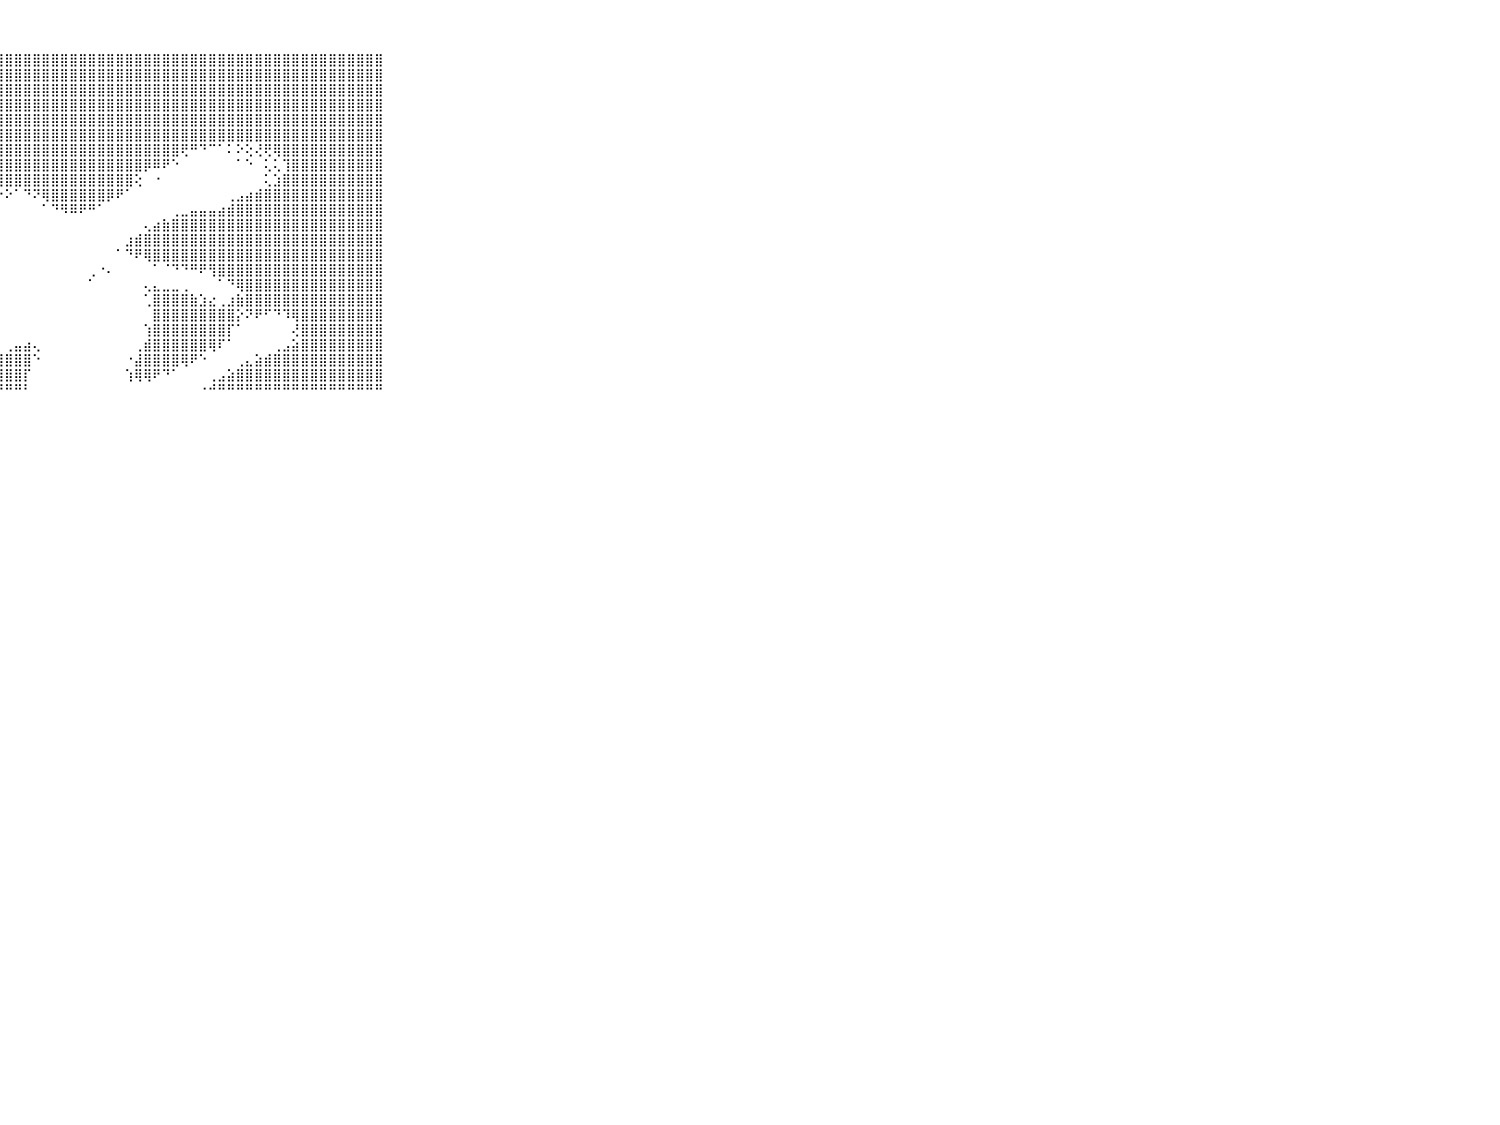

⠀⠀⠀⠀⠀⠀⠀⠀⠀⠀⠀⣿⣿⣿⣿⣿⣿⣿⣿⣿⣿⣿⣿⣿⣿⣿⣿⣿⣿⣿⣿⣿⣿⣿⣿⣿⣿⣿⣿⣿⣿⣿⣿⣿⣿⣿⣿⣿⣿⣿⣿⣿⣿⣿⣿⣿⣿⣿⣿⣿⣿⣿⣿⣿⣿⣿⣿⣿⣿⠀⠀⠀⠀⠀⠀⠀⠀⠀⠀⠀⠀
⠀⠀⠀⠀⠀⠀⠀⠀⠀⠀⠀⣿⣿⣿⣿⣿⣿⣿⣿⣿⣿⣿⣿⣿⣿⣿⣿⣿⣿⣿⣿⣿⣿⣿⣿⣿⣿⣿⣿⣿⣿⣿⣿⣿⣿⣿⣿⣿⣿⣿⣿⣿⣿⣿⣿⣿⣿⣿⣿⣿⣿⣿⣿⣿⣿⣿⣿⣿⣿⠀⠀⠀⠀⠀⠀⠀⠀⠀⠀⠀⠀
⠀⠀⠀⠀⠀⠀⠀⠀⠀⠀⠀⣿⣿⣿⣿⣿⣿⣿⣿⣿⣿⣿⣿⣿⣿⣿⣿⣿⣿⣿⣿⣿⣿⣿⣿⣿⣿⣿⣿⣿⣿⣿⣿⣿⣿⣿⣿⣿⣿⣿⣿⣿⣿⣿⣿⣿⣿⣿⣿⣿⣿⣿⣿⣿⣿⣿⣿⣿⣿⠀⠀⠀⠀⠀⠀⠀⠀⠀⠀⠀⠀
⠀⠀⠀⠀⠀⠀⠀⠀⠀⠀⠀⣿⣿⣿⣿⣿⣿⣿⣿⣿⣿⣿⣿⣿⣿⣿⣿⣿⣿⣿⣿⣿⣿⣿⣿⣿⣿⣿⣿⣿⣿⣿⣿⣿⣿⣿⣿⣿⣿⣿⣿⣿⣿⣿⣿⣿⣿⣿⣿⣿⣿⣿⣿⣿⣿⣿⣿⣿⣿⠀⠀⠀⠀⠀⠀⠀⠀⠀⠀⠀⠀
⠀⠀⠀⠀⠀⠀⠀⠀⠀⠀⠀⣿⣿⣿⣿⣿⣿⣿⣿⣿⣿⣿⣿⣿⣿⣿⣿⣿⣿⣿⣿⣿⣿⣿⣿⣿⣿⣿⣿⣿⣿⣿⣿⣿⣿⣿⣿⣿⣿⣿⣿⣿⣿⣿⣿⣿⣿⣿⣿⣿⣿⣿⣿⣿⣿⣿⣿⣿⣿⠀⠀⠀⠀⠀⠀⠀⠀⠀⠀⠀⠀
⠀⠀⠀⠀⠀⠀⠀⠀⠀⠀⠀⣿⣿⣿⣿⣿⣿⣿⣿⣿⣿⣿⣿⣿⣿⣿⣿⣿⣿⣿⣿⣿⣿⣿⣿⣿⣿⣿⣿⣿⣿⣿⣿⣿⣿⣿⣿⣿⣿⣿⣿⣿⣿⣿⣿⣿⣿⣿⣿⣿⣿⣿⣿⣿⣿⣿⣿⣿⣿⠀⠀⠀⠀⠀⠀⠀⠀⠀⠀⠀⠀
⠀⠀⠀⠀⠀⠀⠀⠀⠀⠀⠀⣿⣿⣿⣿⣿⣿⣿⣿⣿⣿⣿⣿⣿⣿⣿⣿⣿⣿⣿⣿⣿⣿⣿⣿⣿⣿⣿⣿⣿⣿⣿⣿⣿⣿⣿⣿⢟⠛⠙⠉⠁⠅⠕⢕⢜⢟⢿⣿⣿⣿⣿⣿⣿⣿⣿⣿⣿⣿⠀⠀⠀⠀⠀⠀⠀⠀⠀⠀⠀⠀
⠀⠀⠀⠀⠀⠀⠀⠀⠀⠀⠀⣿⣿⣿⣿⣿⣿⣿⣿⣿⣿⣿⣿⣿⣿⣿⣿⣿⣿⣿⣿⣿⣿⣿⣿⣿⣿⣿⣿⣿⣿⣿⣿⡿⠿⠟⠑⠀⠀⠀⠀⠀⠀⠁⠑⠀⢅⢅⢹⣿⣿⣿⣿⣿⣿⣿⣿⣿⣿⠀⠀⠀⠀⠀⠀⠀⠀⠀⠀⠀⠀
⠀⠀⠀⠀⠀⠀⠀⠀⠀⠀⠀⣿⣿⣿⣿⣿⣿⣿⣿⣿⣿⣿⣿⣿⣿⣿⣿⣿⣿⣿⣿⣿⣿⣿⣿⣿⣿⣿⣿⣿⣿⣿⢕⠀⠐⠀⠀⠀⠀⠀⠀⠀⠀⠀⠀⠀⢅⣱⣿⣿⣿⣿⣿⣿⣿⣿⣿⣿⣿⠀⠀⠀⠀⠀⠀⠀⠀⠀⠀⠀⠀
⠀⠀⠀⠀⠀⠀⠀⠀⠀⠀⠀⣿⣿⣿⣿⣿⣿⣿⣿⣿⣿⣿⣿⢿⠛⠙⠑⠑⠕⠁⠙⠝⢿⣿⣿⣿⣿⣿⣿⡿⠟⠁⠀⠀⠀⠀⠀⠀⠀⠀⠀⠀⢀⣠⣴⣾⣿⣿⣿⣿⣿⣿⣿⣿⣿⣿⣿⣿⣿⠀⠀⠀⠀⠀⠀⠀⠀⠀⠀⠀⠀
⠀⠀⠀⠀⠀⠀⠀⠀⠀⠀⠀⣿⣿⣿⣿⣿⣿⣿⣿⣿⢟⠋⠁⠀⠀⠀⠀⠀⠀⠀⠀⠀⠁⠙⠻⠿⠟⠛⠁⠀⠀⠀⠀⠀⠀⠀⢀⣀⣤⣤⣤⣴⣾⣿⣿⣿⣿⣿⣿⣿⣿⣿⣿⣿⣿⣿⣿⣿⣿⠀⠀⠀⠀⠀⠀⠀⠀⠀⠀⠀⠀
⠀⠀⠀⠀⠀⠀⠀⠀⠀⠀⠀⣿⣿⣿⣿⣿⣿⢿⠟⠁⠀⠀⠀⠀⠀⠀⠀⠀⠀⠀⠀⠀⠀⠀⠀⠀⠀⠀⠀⠀⠀⠀⠀⢄⣴⣷⣿⣿⣿⣿⣿⣿⣿⣿⣿⣿⣿⣿⣿⣿⣿⣿⣿⣿⣿⣿⣿⣿⣿⠀⠀⠀⠀⠀⠀⠀⠀⠀⠀⠀⠀
⠀⠀⠀⠀⠀⠀⠀⠀⠀⠀⠀⣿⣿⣿⡿⠋⠁⠀⠀⠀⠀⠀⠀⠀⠀⠀⠀⠀⠀⠀⠀⠀⠀⠀⠀⠀⠀⠀⠀⠀⠀⣰⣾⣿⣿⣿⣿⣿⣿⣿⣿⣿⣿⣿⣿⣿⣿⣿⣿⣿⣿⣿⣿⣿⣿⣿⣿⣿⣿⠀⠀⠀⠀⠀⠀⠀⠀⠀⠀⠀⠀
⠀⠀⠀⠀⠀⠀⠀⠀⠀⠀⠀⣿⠟⠙⠀⠀⠀⠀⠀⠀⠀⠀⠀⠀⠀⠀⠀⠀⠀⠀⠀⠀⠀⠀⠀⠀⠀⠀⠀⠀⠁⠙⠟⢿⣿⣿⣿⣿⣿⣿⣿⣿⣿⣿⣿⣿⣿⣿⣿⣿⣿⣿⣿⣿⣿⣿⣿⣿⣿⠀⠀⠀⠀⠀⠀⠀⠀⠀⠀⠀⠀
⠀⠀⠀⠀⠀⠀⠀⠀⠀⠀⠀⠀⠀⠀⠀⠀⠀⠀⠀⠀⠀⠀⠀⠀⠀⠀⠀⠀⠀⠀⠀⠀⠀⠀⠀⠀⠀⢀⠐⠄⠀⠀⠀⠀⠁⠈⠙⠙⠛⠟⢻⣿⣿⣿⣿⣿⣿⣿⣿⣿⣿⣿⣿⣿⣿⣿⣿⣿⣿⠀⠀⠀⠀⠀⠀⠀⠀⠀⠀⠀⠀
⠀⠀⠀⠀⠀⠀⠀⠀⠀⠀⠀⠀⠀⠀⠀⠀⠀⠀⠀⠀⠀⠀⠀⠀⠀⠀⠀⠀⠀⠀⠀⠀⠀⠀⠀⠀⠀⠁⠀⠀⠀⠀⠀⢄⣄⣀⣀⢀⠀⠀⠀⠁⠙⢿⣿⣿⣿⣿⣿⣿⣿⣿⣿⣿⣿⣿⣿⣿⣿⠀⠀⠀⠀⠀⠀⠀⠀⠀⠀⠀⠀
⠀⠀⠀⠀⠀⠀⠀⠀⠀⠀⠀⠀⠀⠀⠀⠀⠀⠀⠀⠀⠀⠀⠀⠀⠀⠀⠀⠀⠀⠀⠀⠀⠀⠀⠀⠀⠀⠀⠀⠀⠀⠀⠀⢁⣿⣿⣿⣿⣷⣱⣔⢀⣰⣷⣿⣿⣿⣿⣿⣿⣿⣿⣿⣿⣿⣿⣿⣿⣿⠀⠀⠀⠀⠀⠀⠀⠀⠀⠀⠀⠀
⠀⠀⠀⠀⠀⠀⠀⠀⠀⠀⠀⠀⠀⠀⠀⠀⠀⠀⠀⠀⠀⠀⠀⠀⠀⠀⠀⠀⠀⠀⠀⠀⠀⠀⠀⠀⠀⠀⠀⠀⠀⠀⠀⠀⣿⣿⣿⣿⣿⣿⣿⣿⣿⡕⠝⠟⠋⠙⠹⢿⣿⣿⣿⣿⣿⣿⣿⣿⣿⠀⠀⠀⠀⠀⠀⠀⠀⠀⠀⠀⠀
⠀⠀⠀⠀⠀⠀⠀⠀⠀⠀⠀⠀⠀⠀⠀⠀⠀⠀⠀⠀⠀⠀⠀⠀⠀⠀⠀⠀⠀⠀⠀⠀⠀⠀⠀⠀⠀⠀⠀⠀⠀⠀⠀⢱⣿⣿⣿⣿⣿⣿⣿⣿⡏⠁⠀⠀⠀⠀⠀⢜⣿⣿⣿⣿⣿⣿⣿⣿⣿⠀⠀⠀⠀⠀⠀⠀⠀⠀⠀⠀⠀
⠀⠀⠀⠀⠀⠀⠀⠀⠀⠀⠀⠀⠀⠀⠀⠀⠀⠀⠀⠀⠀⠀⠀⠀⠀⠀⠀⠀⢀⣤⣴⢄⠀⠀⠀⠀⠀⠀⠀⠀⠀⠀⢀⣾⣿⣿⣿⣿⣿⣿⢿⠏⠁⠀⠀⠀⠀⢀⣠⣵⣿⣿⣿⣿⣿⣿⣿⣿⣿⠀⠀⠀⠀⠀⠀⠀⠀⠀⠀⠀⠀
⠀⠀⠀⠀⠀⠀⠀⠀⠀⠀⠀⠀⠀⠀⠀⠀⠀⠀⠀⠀⠀⠀⠀⢀⣠⣴⣷⣾⣿⣿⣿⠑⠀⠀⠀⠀⠀⠀⠀⠀⠀⠐⣼⣿⣿⣿⣿⢿⠟⠑⠀⠀⠀⢀⣄⣵⣾⣿⣿⣿⣿⣿⣿⣿⣿⣿⣿⣿⣿⠀⠀⠀⠀⠀⠀⠀⠀⠀⠀⠀⠀
⠀⠀⠀⠀⠀⠀⠀⠀⠀⠀⠀⠀⠀⠀⠀⠀⠀⠀⢀⣀⣠⣴⣾⣿⣿⣿⣿⣿⣿⣿⡏⠀⠀⠀⠀⠀⠀⠀⠀⠀⠀⢱⢿⢿⠟⠙⠁⠀⠀⠀⢀⣠⣵⣿⣿⣿⣿⣿⣿⣿⣿⣿⣿⣿⣿⣿⣿⣿⣿⠀⠀⠀⠀⠀⠀⠀⠀⠀⠀⠀⠀
⠀⠀⠀⠀⠀⠀⠀⠀⠀⠀⠀⠀⠀⠀⠀⠀⠀⠐⠛⠛⠛⠛⠛⠛⠛⠛⠛⠛⠛⠛⠃⠀⠀⠀⠀⠀⠀⠀⠀⠀⠀⠀⠀⠀⠀⠀⠀⠀⠀⠐⠚⠛⠛⠛⠛⠛⠛⠛⠛⠛⠛⠛⠛⠛⠛⠛⠛⠛⠛⠀⠀⠀⠀⠀⠀⠀⠀⠀⠀⠀⠀